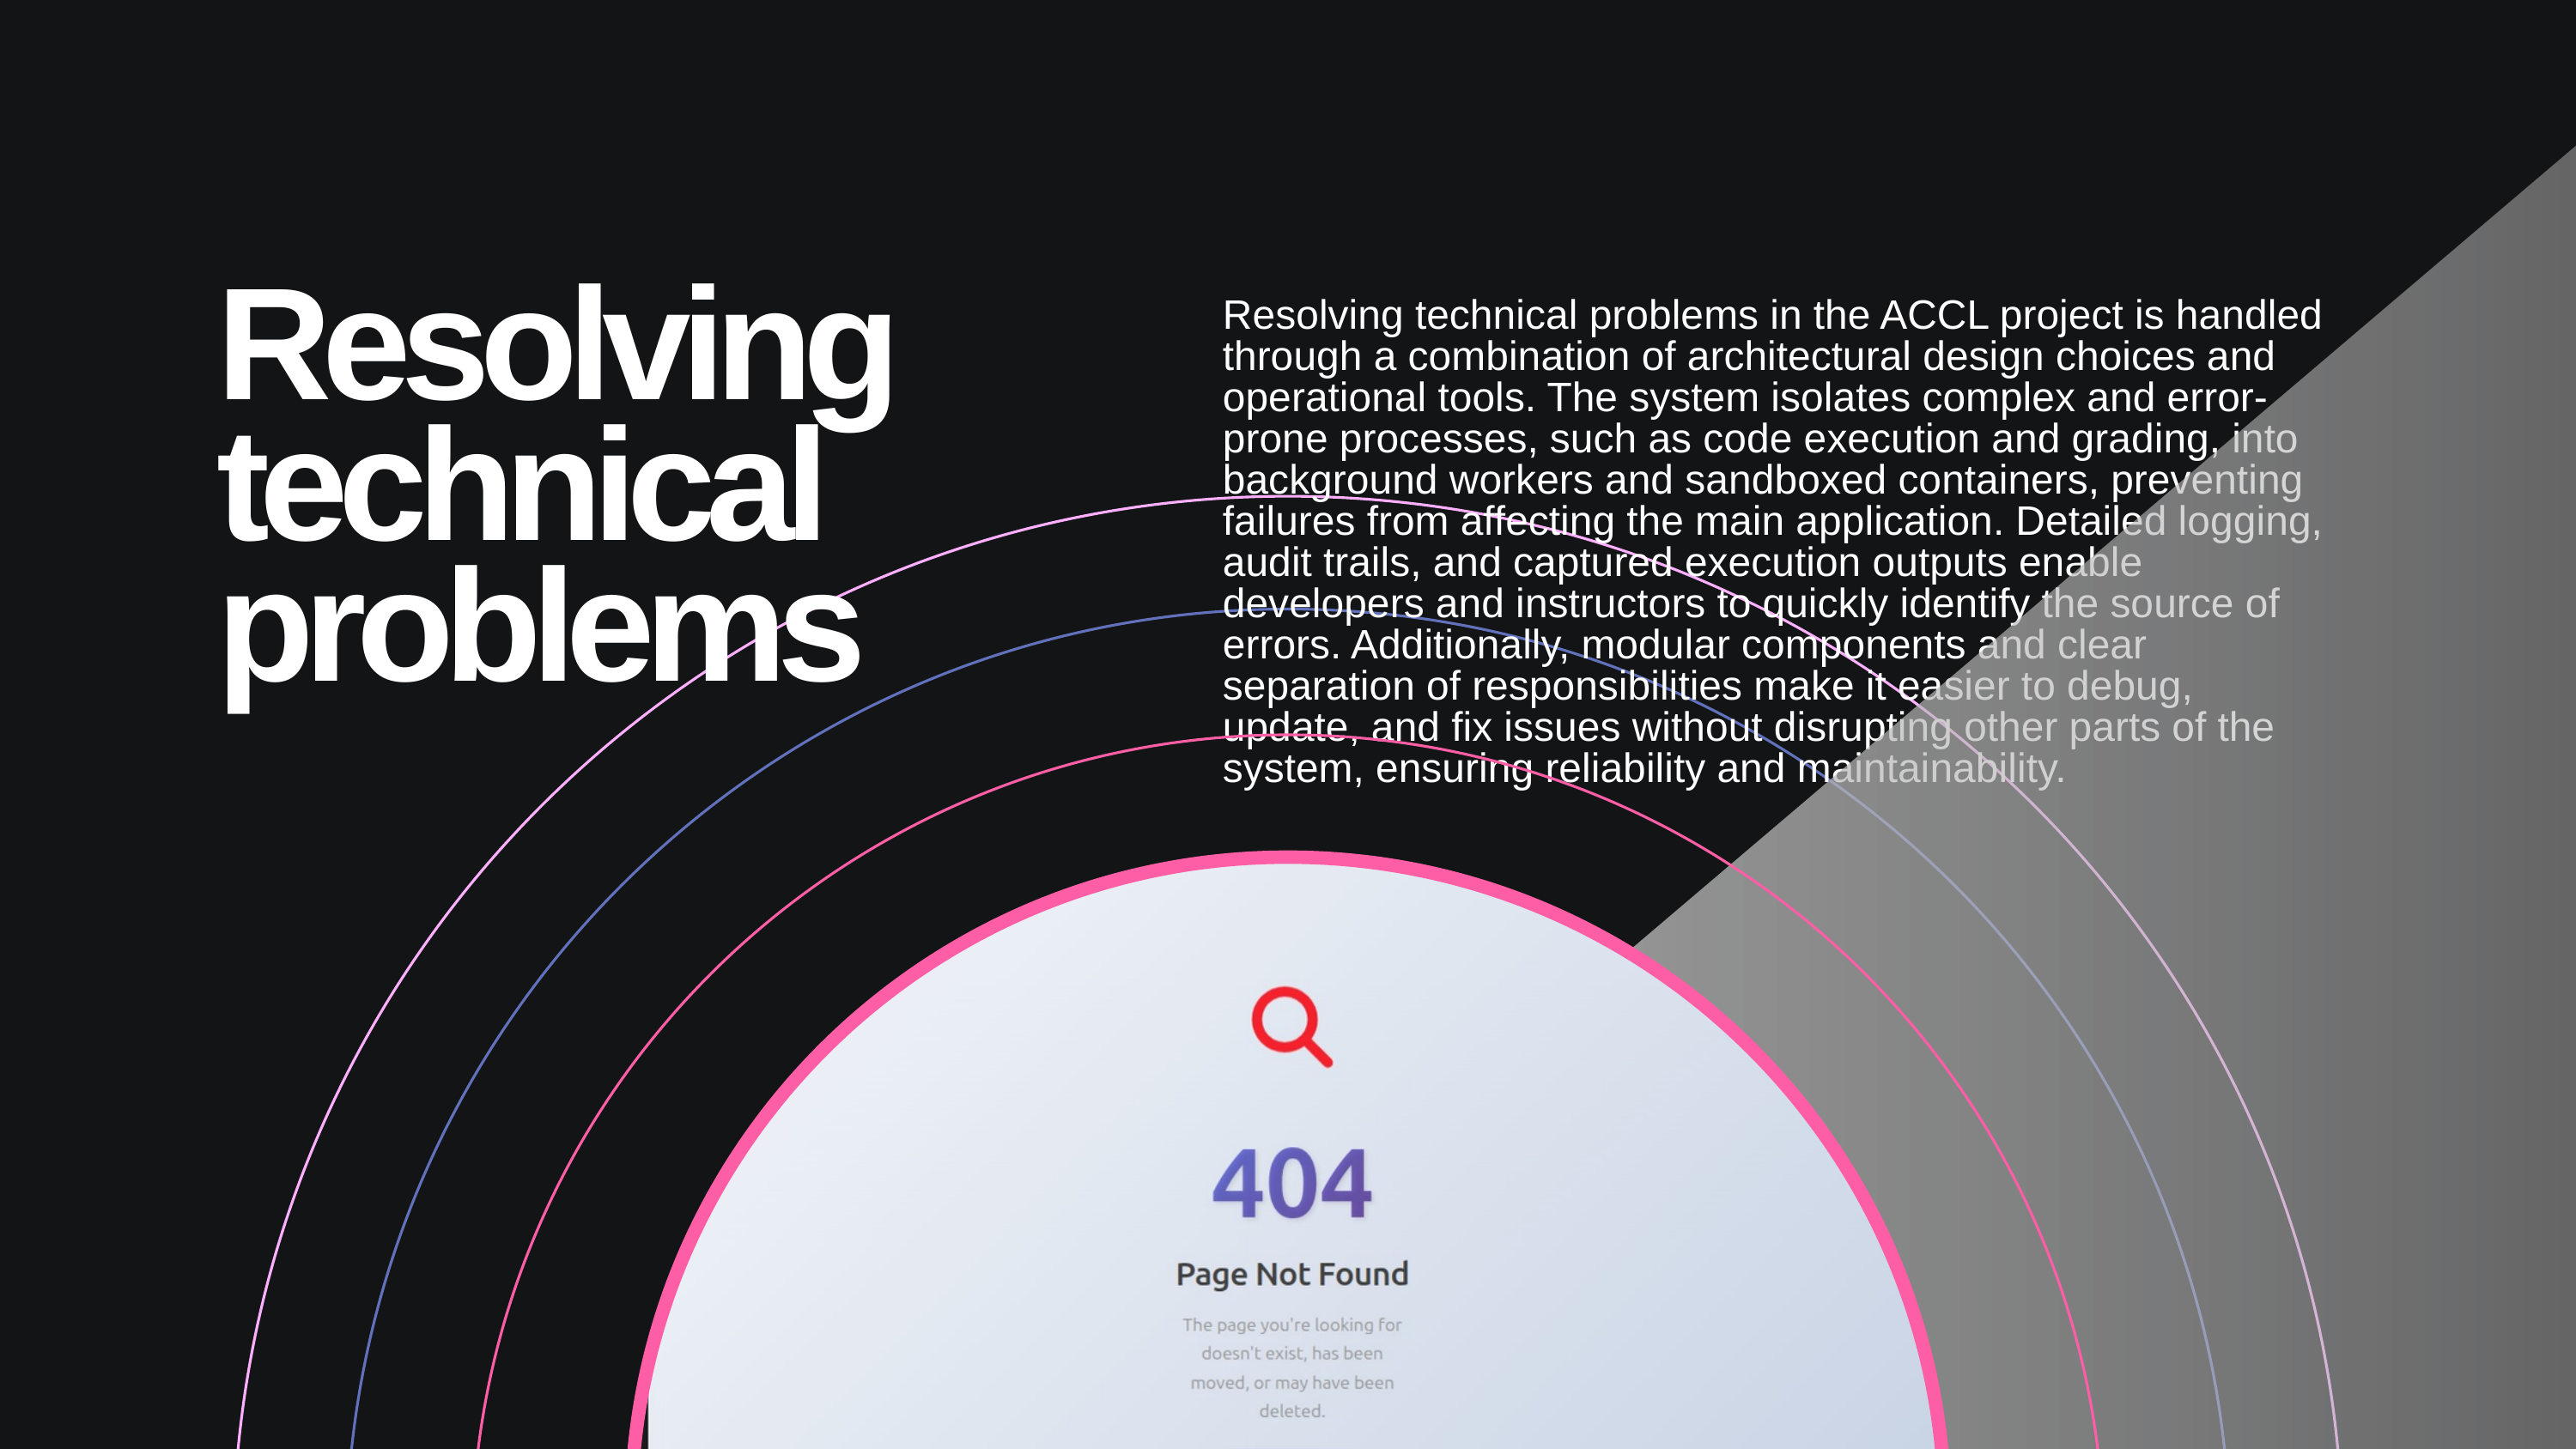

Resolving technical problems
Resolving technical problems in the ACCL project is handled through a combination of architectural design choices and operational tools. The system isolates complex and error-prone processes, such as code execution and grading, into background workers and sandboxed containers, preventing failures from affecting the main application. Detailed logging, audit trails, and captured execution outputs enable developers and instructors to quickly identify the source of errors. Additionally, modular components and clear separation of responsibilities make it easier to debug, update, and fix issues without disrupting other parts of the system, ensuring reliability and maintainability.